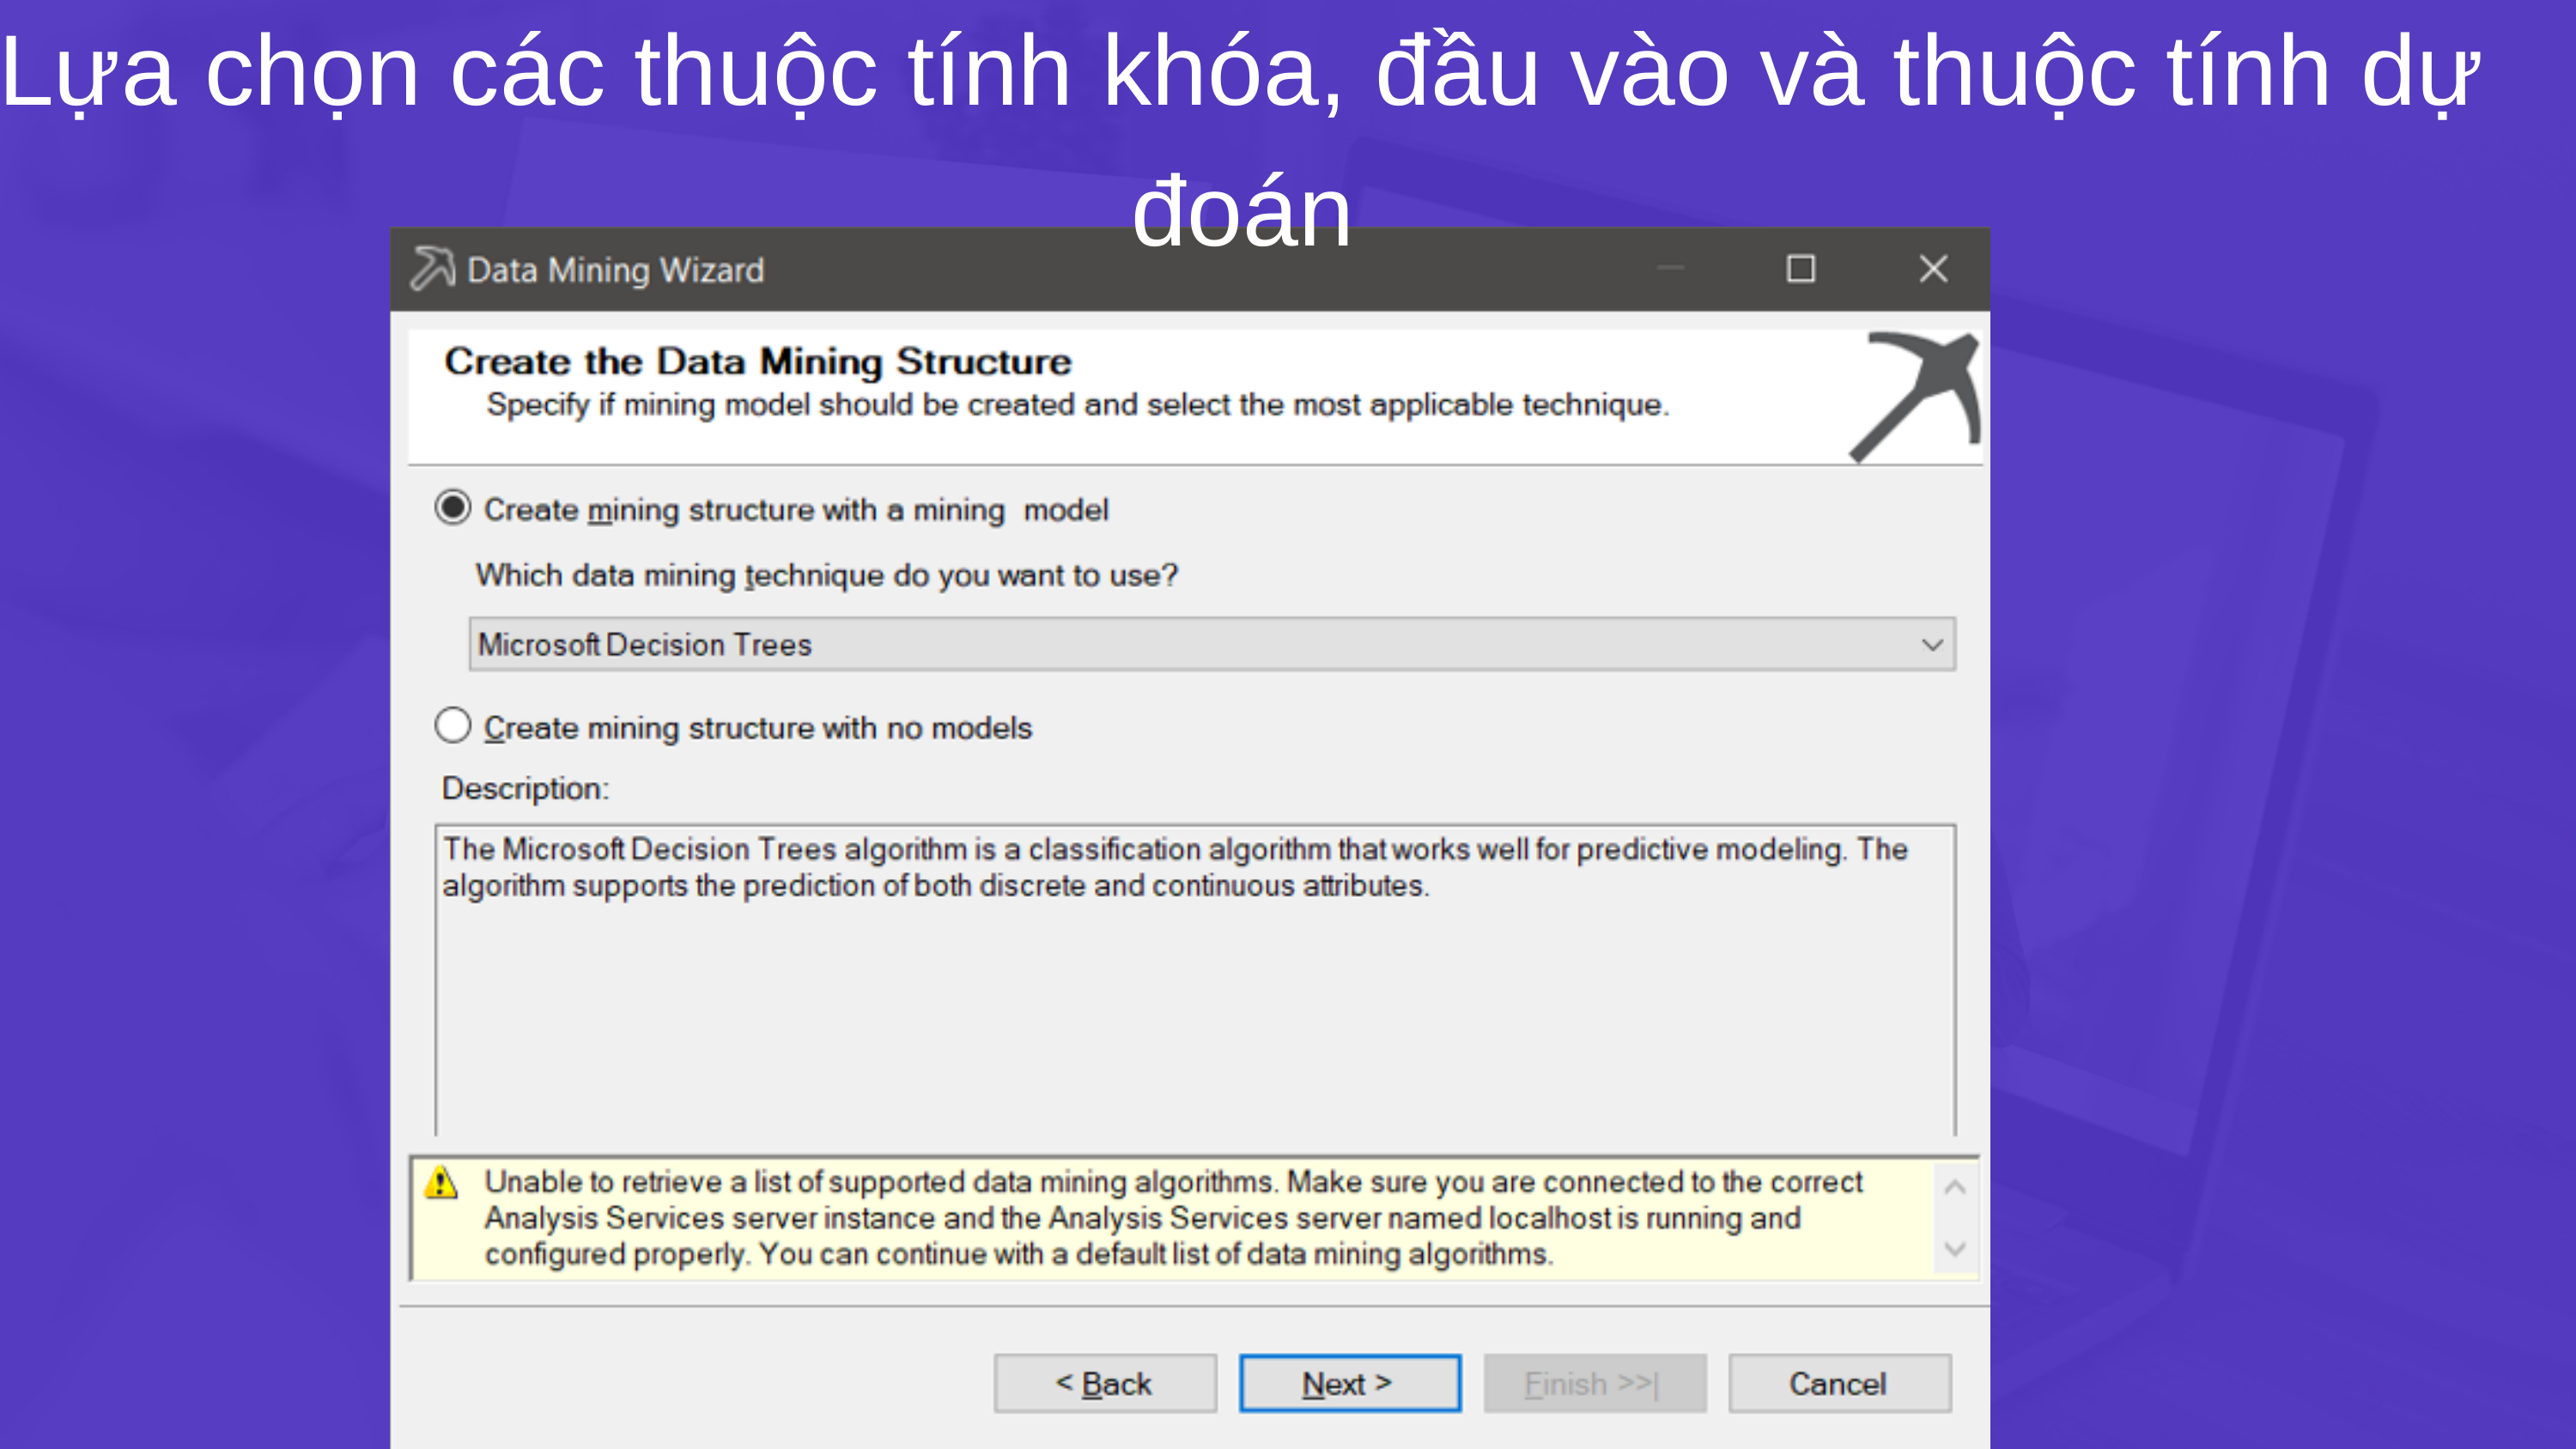

Lựa chọn các thuộc tính khóa, đầu vào và thuộc tính dự đoán